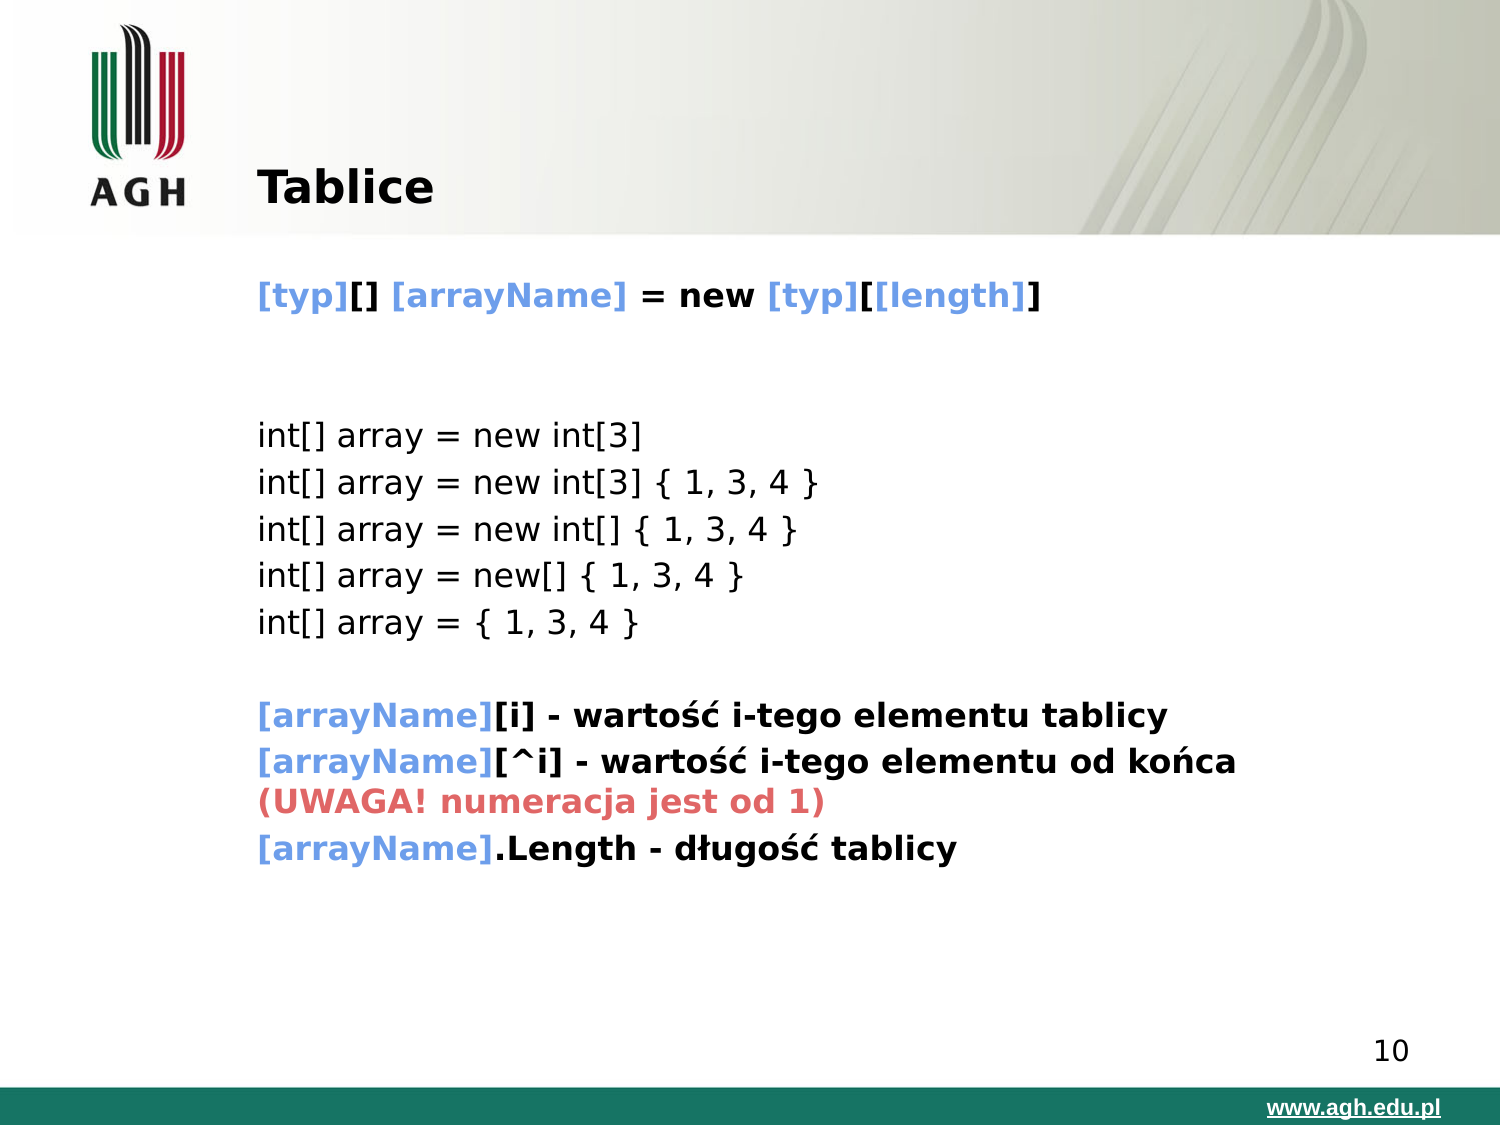

# Tablice
[typ][] [arrayName] = new [typ][[length]]

int[] array = new int[3]
int[] array = new int[3] { 1, 3, 4 }
int[] array = new int[] { 1, 3, 4 }
int[] array = new[] { 1, 3, 4 }
int[] array = { 1, 3, 4 }

[arrayName][i] - wartość i-tego elementu tablicy
[arrayName][^i] - wartość i-tego elementu od końca (UWAGA! numeracja jest od 1)
[arrayName].Length - długość tablicy
10
www.agh.edu.pl